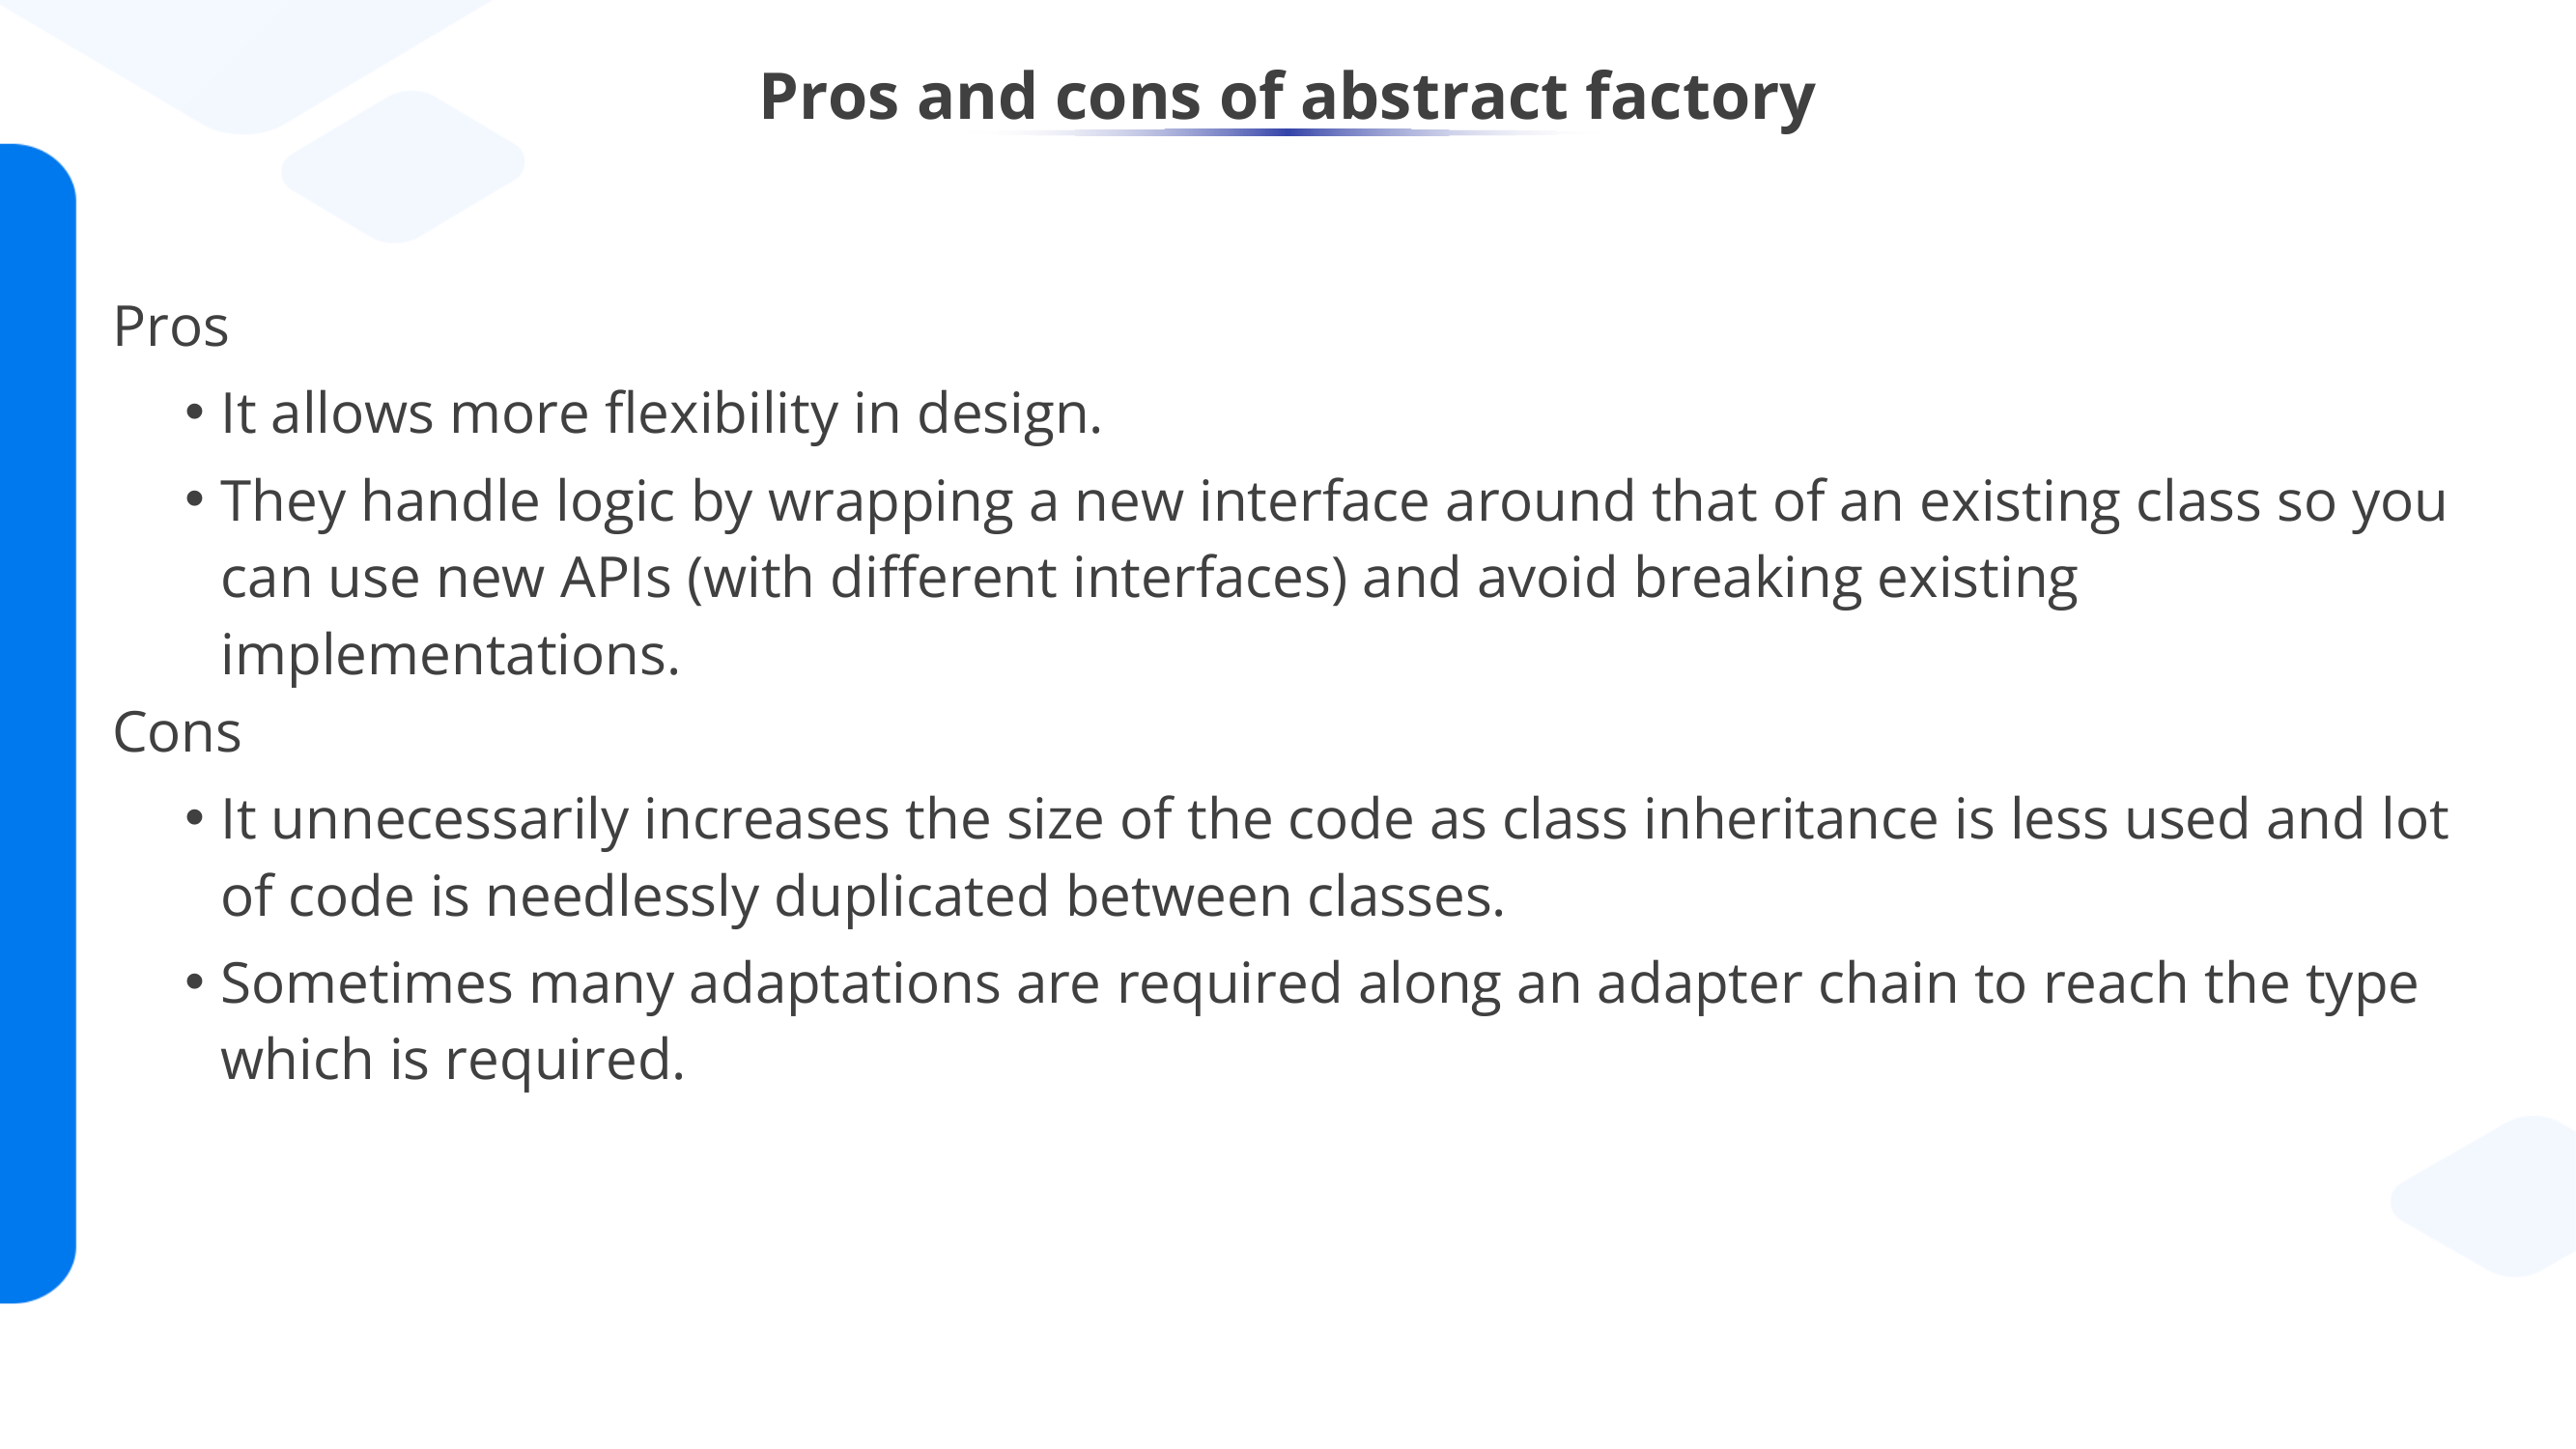

# Pros and cons of abstract factory

Pros
It allows more flexibility in design.
They handle logic by wrapping a new interface around that of an existing class so you can use new APIs (with different interfaces) and avoid breaking existing implementations.
Cons
It unnecessarily increases the size of the code as class inheritance is less used and lot of code is needlessly duplicated between classes.
Sometimes many adaptations are required along an adapter chain to reach the type which is required.